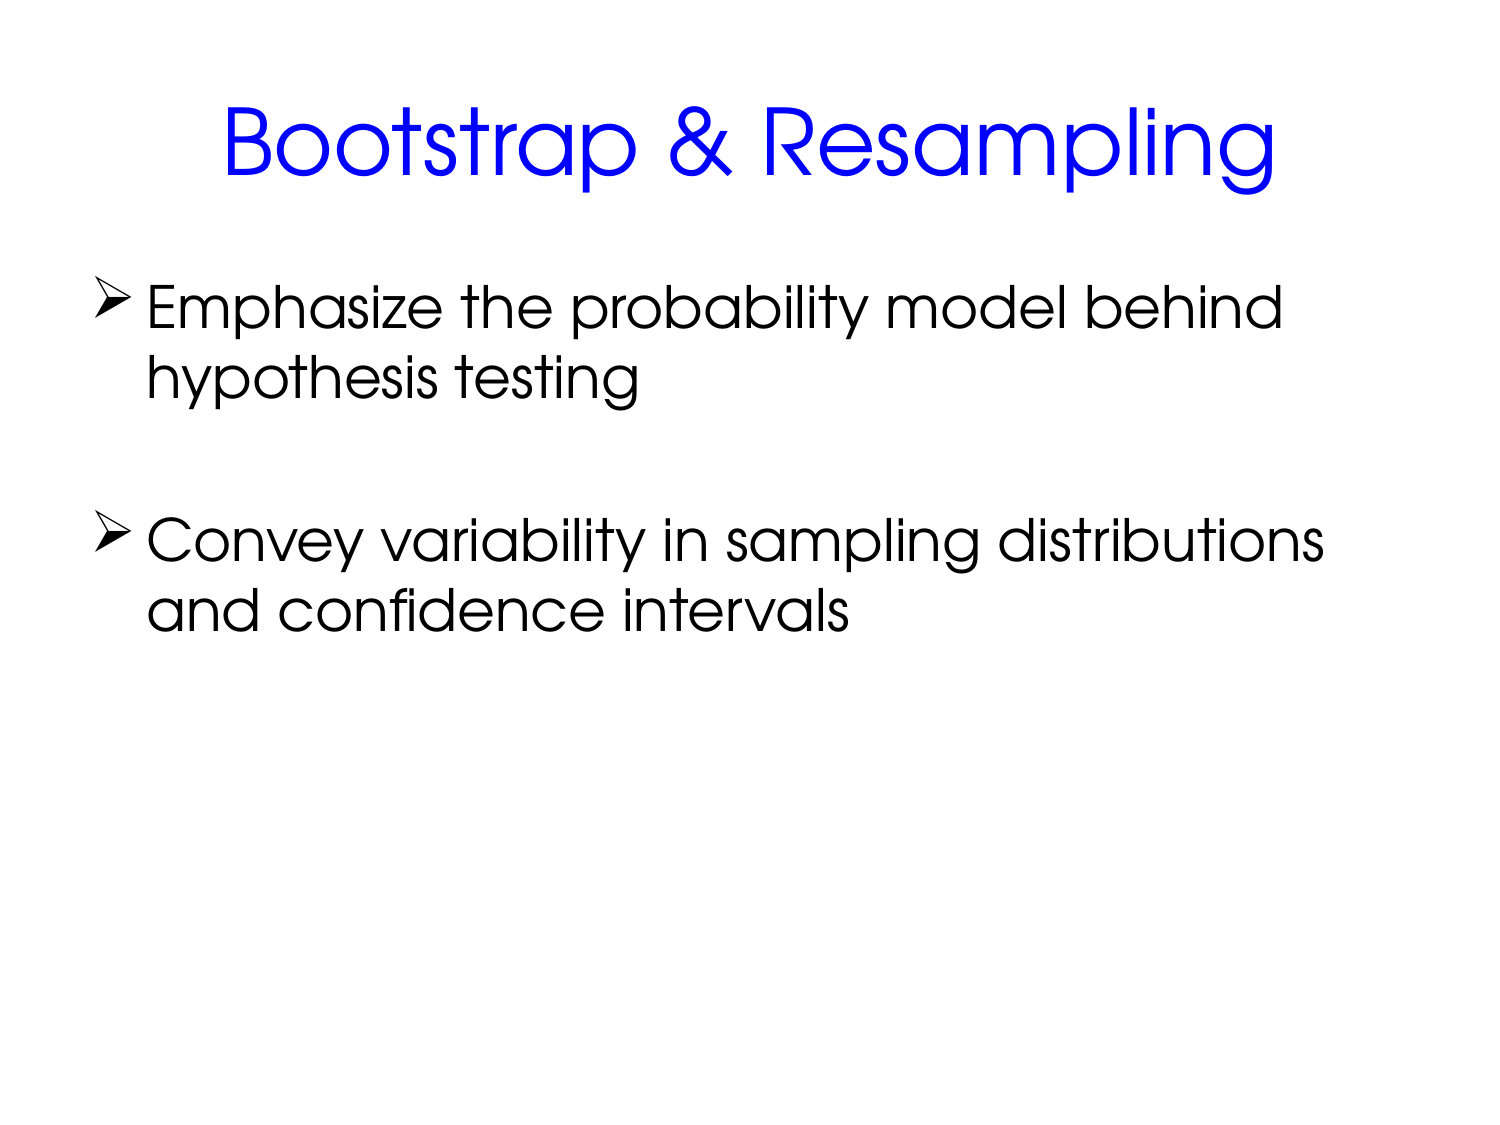

# Bootstrap & Resampling
Emphasize the probability model behind hypothesis testing

Convey variability in sampling distributions and confidence intervals